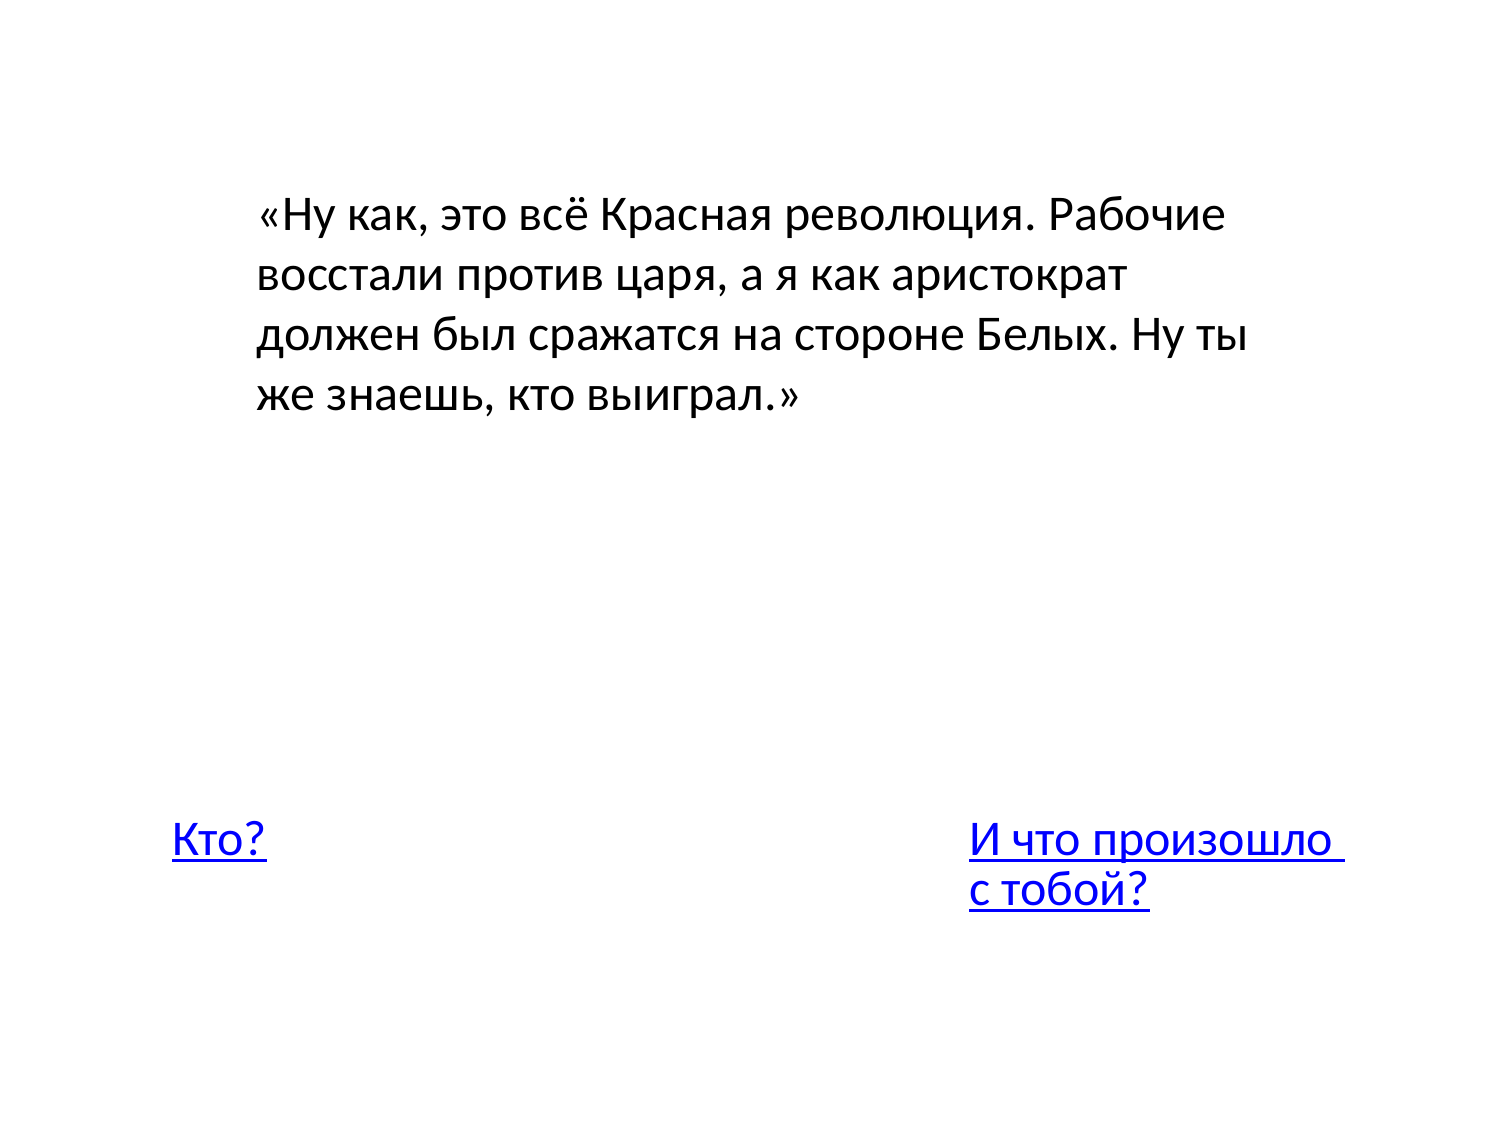

«Ну как, это всё Красная революция. Рабочие восстали против царя, а я как аристократ должен был сражатся на стороне Белых. Ну ты же знаешь, кто выиграл.»
Кто?
И что произошло с тобой?